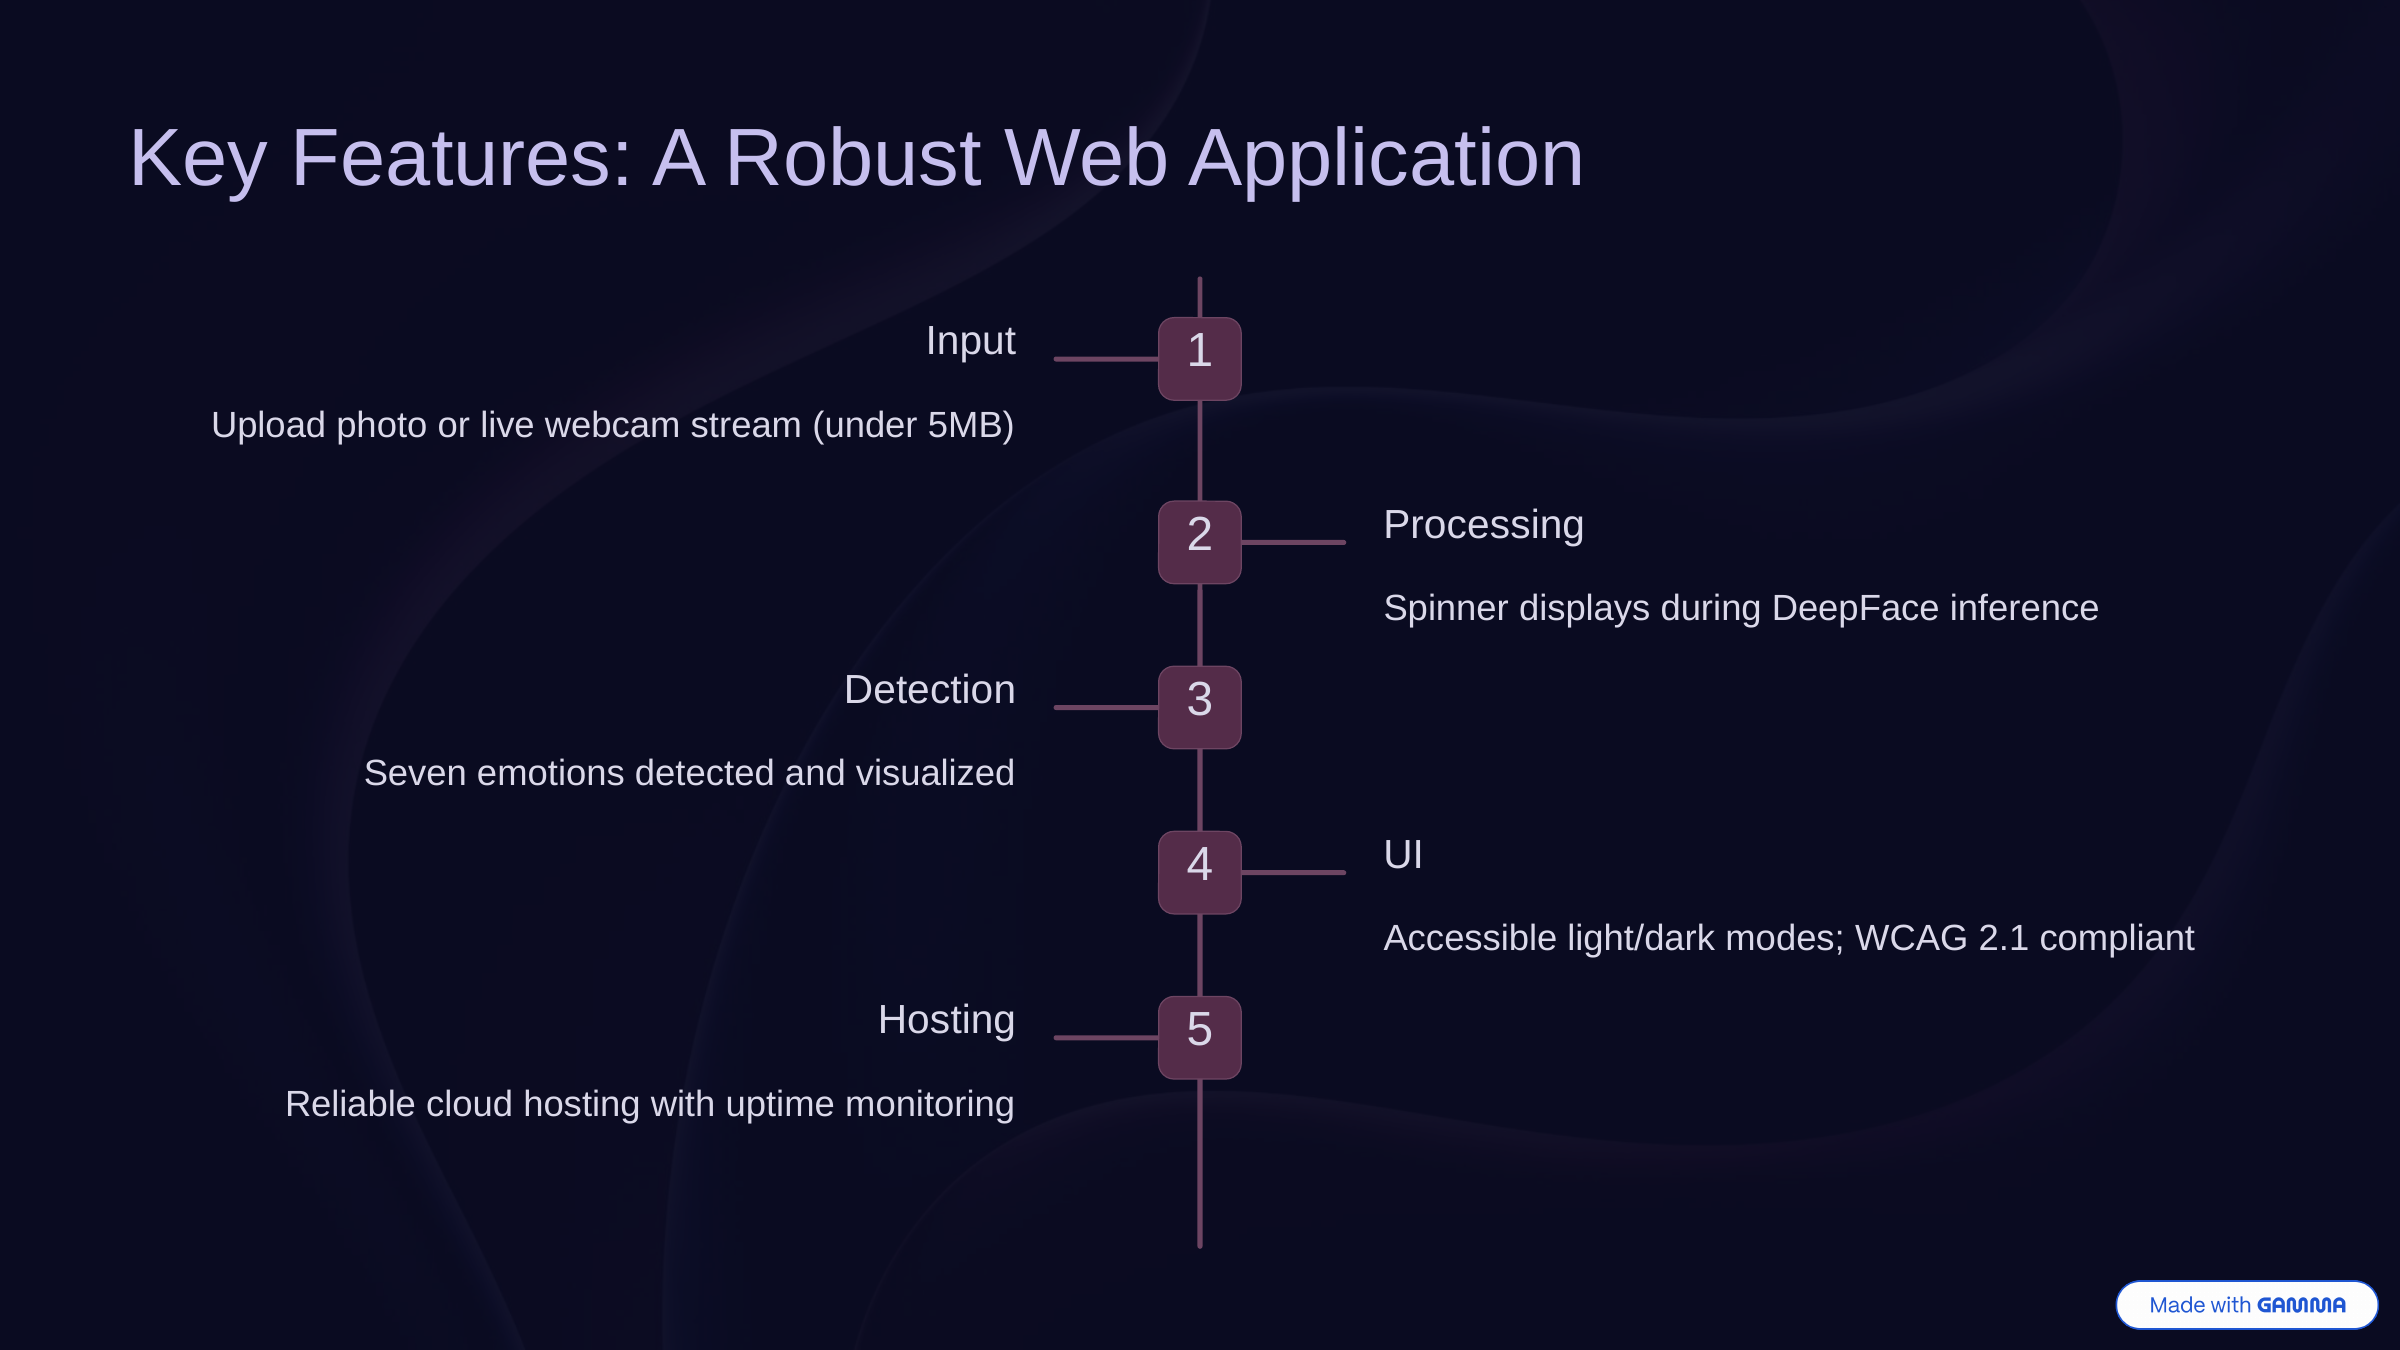

Key Features: A Robust Web Application

Input

1

Upload photo or live webcam stream (under 5MB)
Processing

2

Spinner displays during DeepFace inference
Detection

3

Seven emotions detected and visualized
UI

4

Accessible light/dark modes; WCAG 2.1 compliant
Hosting

5

Reliable cloud hosting with uptime monitoring